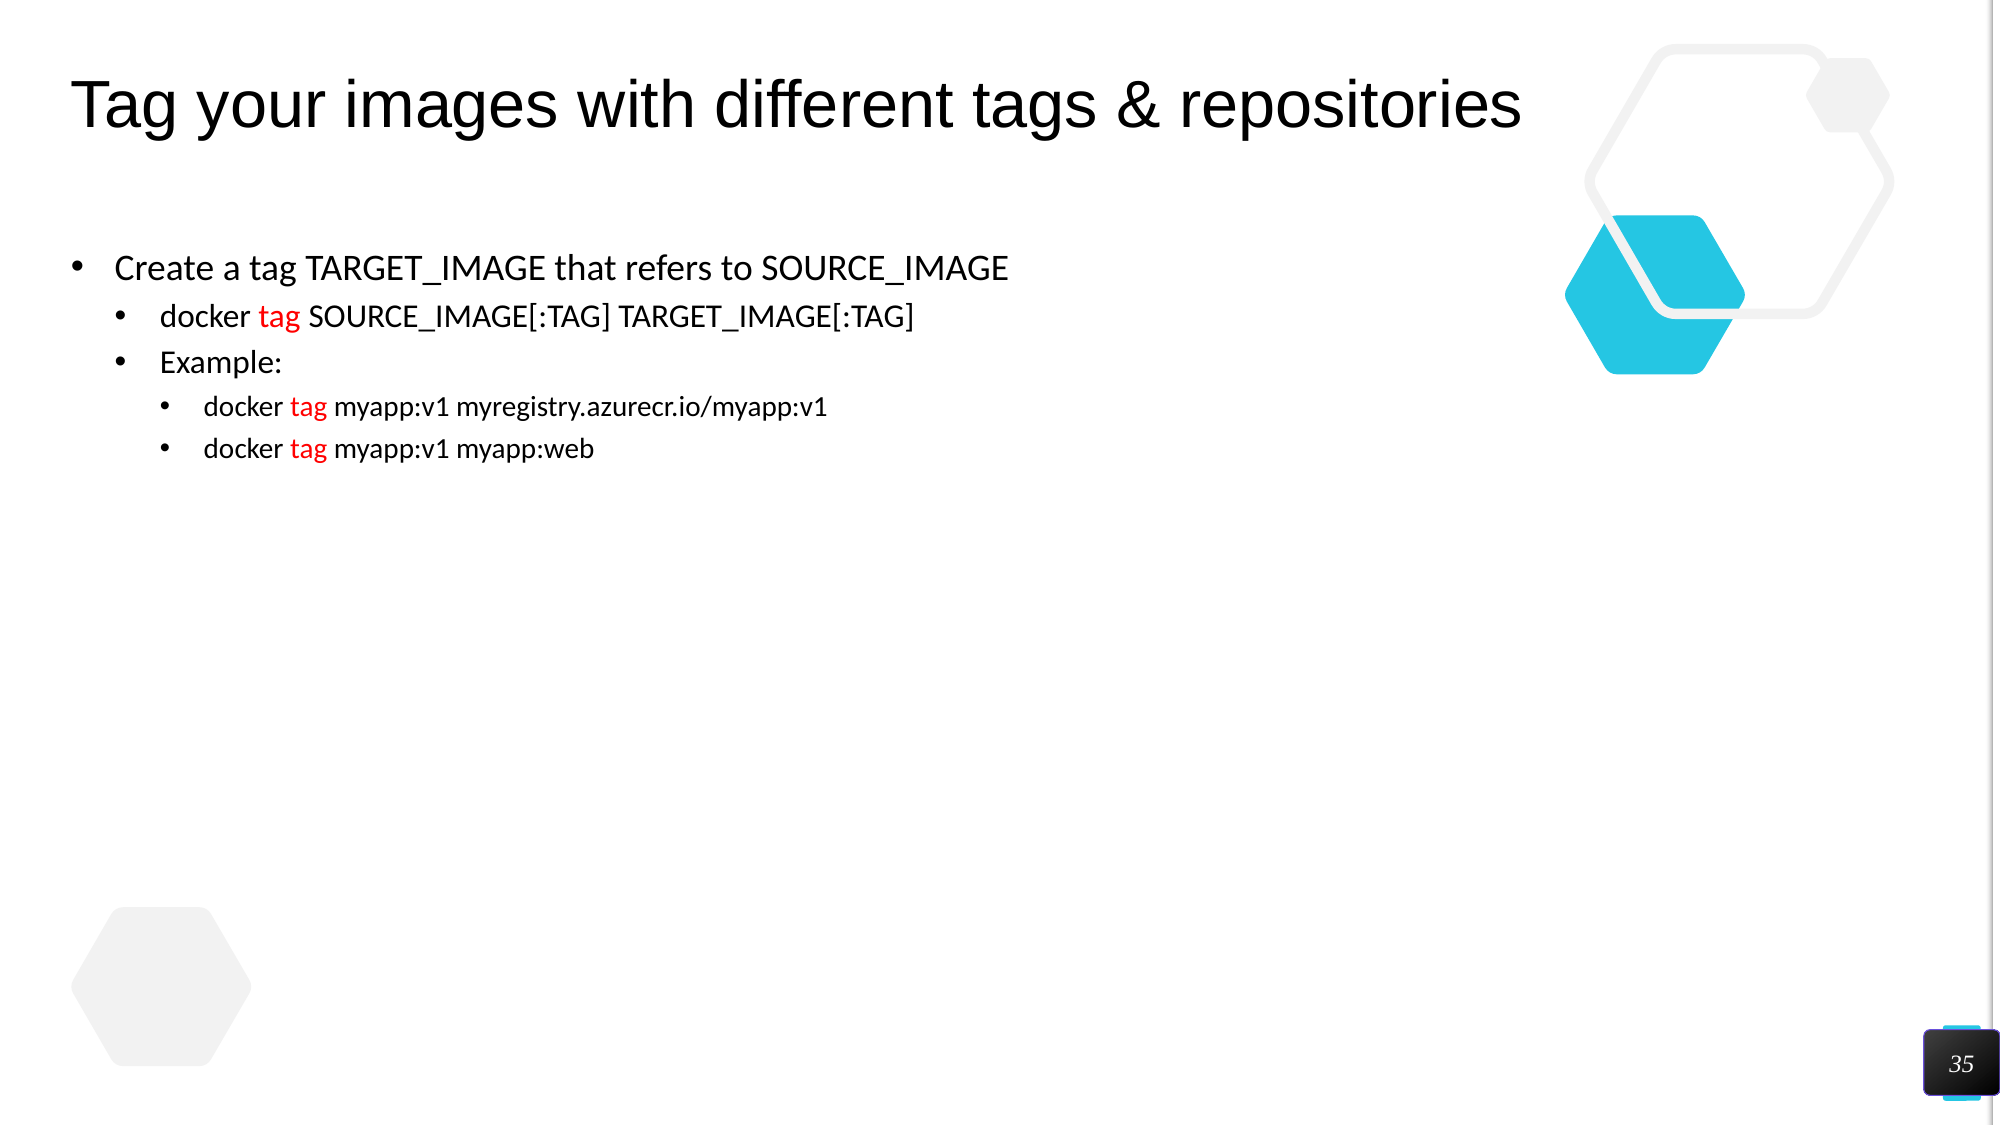

# Tag your images with different tags & repositories
Create a tag TARGET_IMAGE that refers to SOURCE_IMAGE
docker tag SOURCE_IMAGE[:TAG] TARGET_IMAGE[:TAG]
Example:
docker tag myapp:v1 myregistry.azurecr.io/myapp:v1
docker tag myapp:v1 myapp:web
35